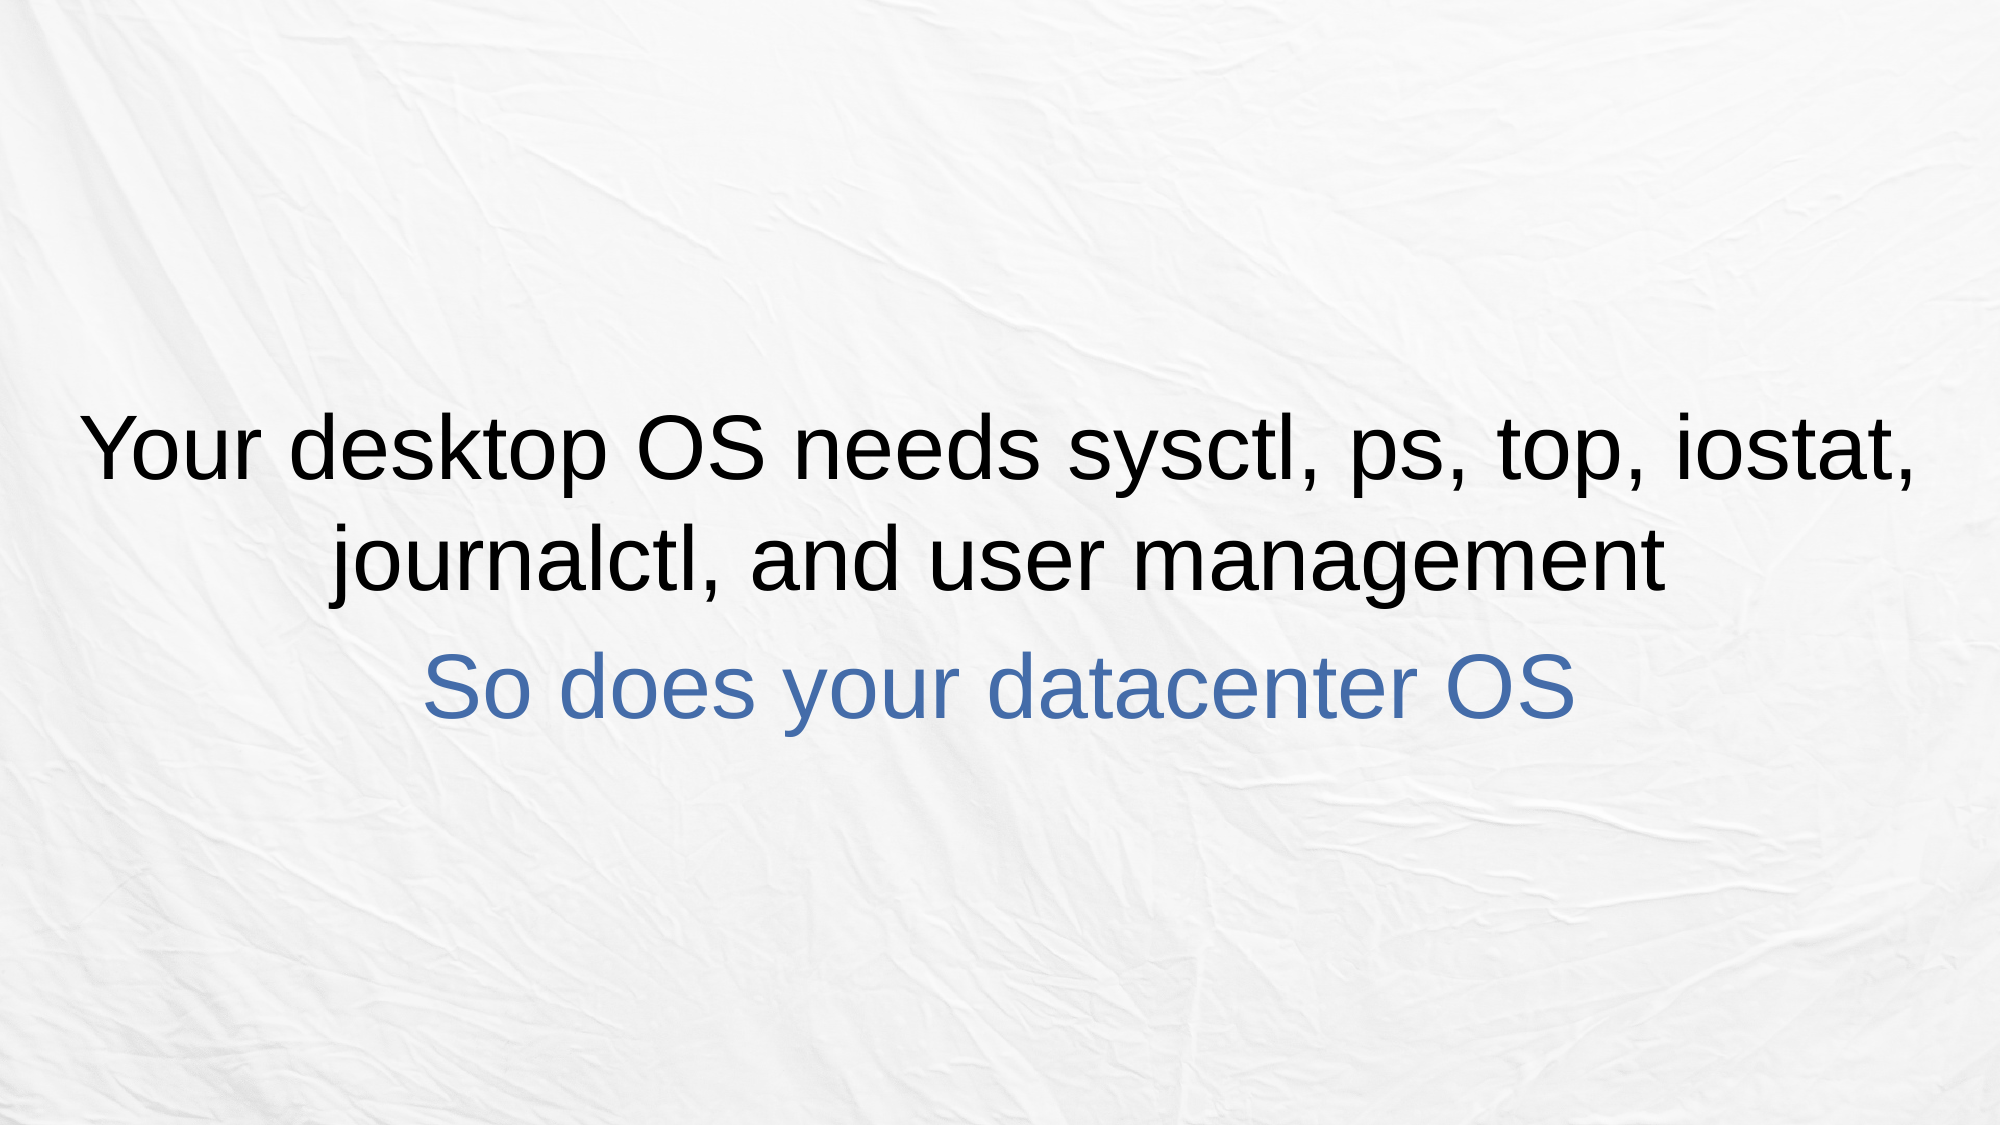

Your desktop OS needs sysctl, ps, top, iostat, journalctl, and user management
So does your datacenter OS